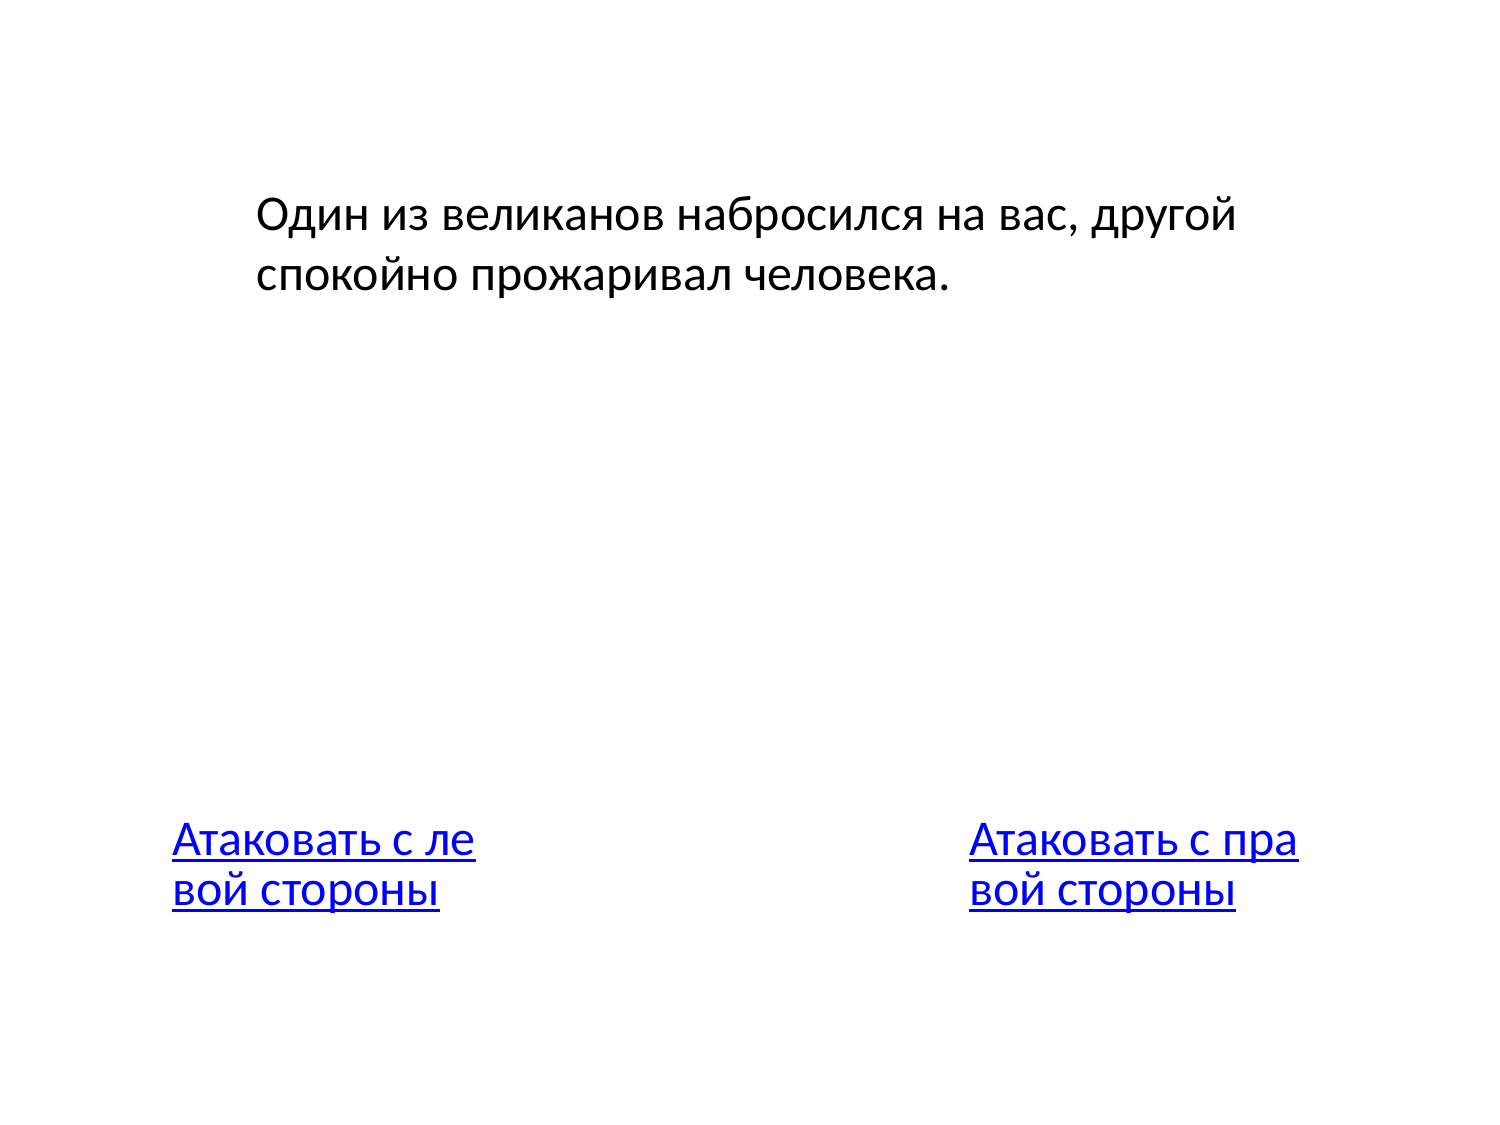

Один из великанов набросился на вас, другой спокойно прожаривал человека.
Атаковать с левой стороны
Атаковать с правой стороны